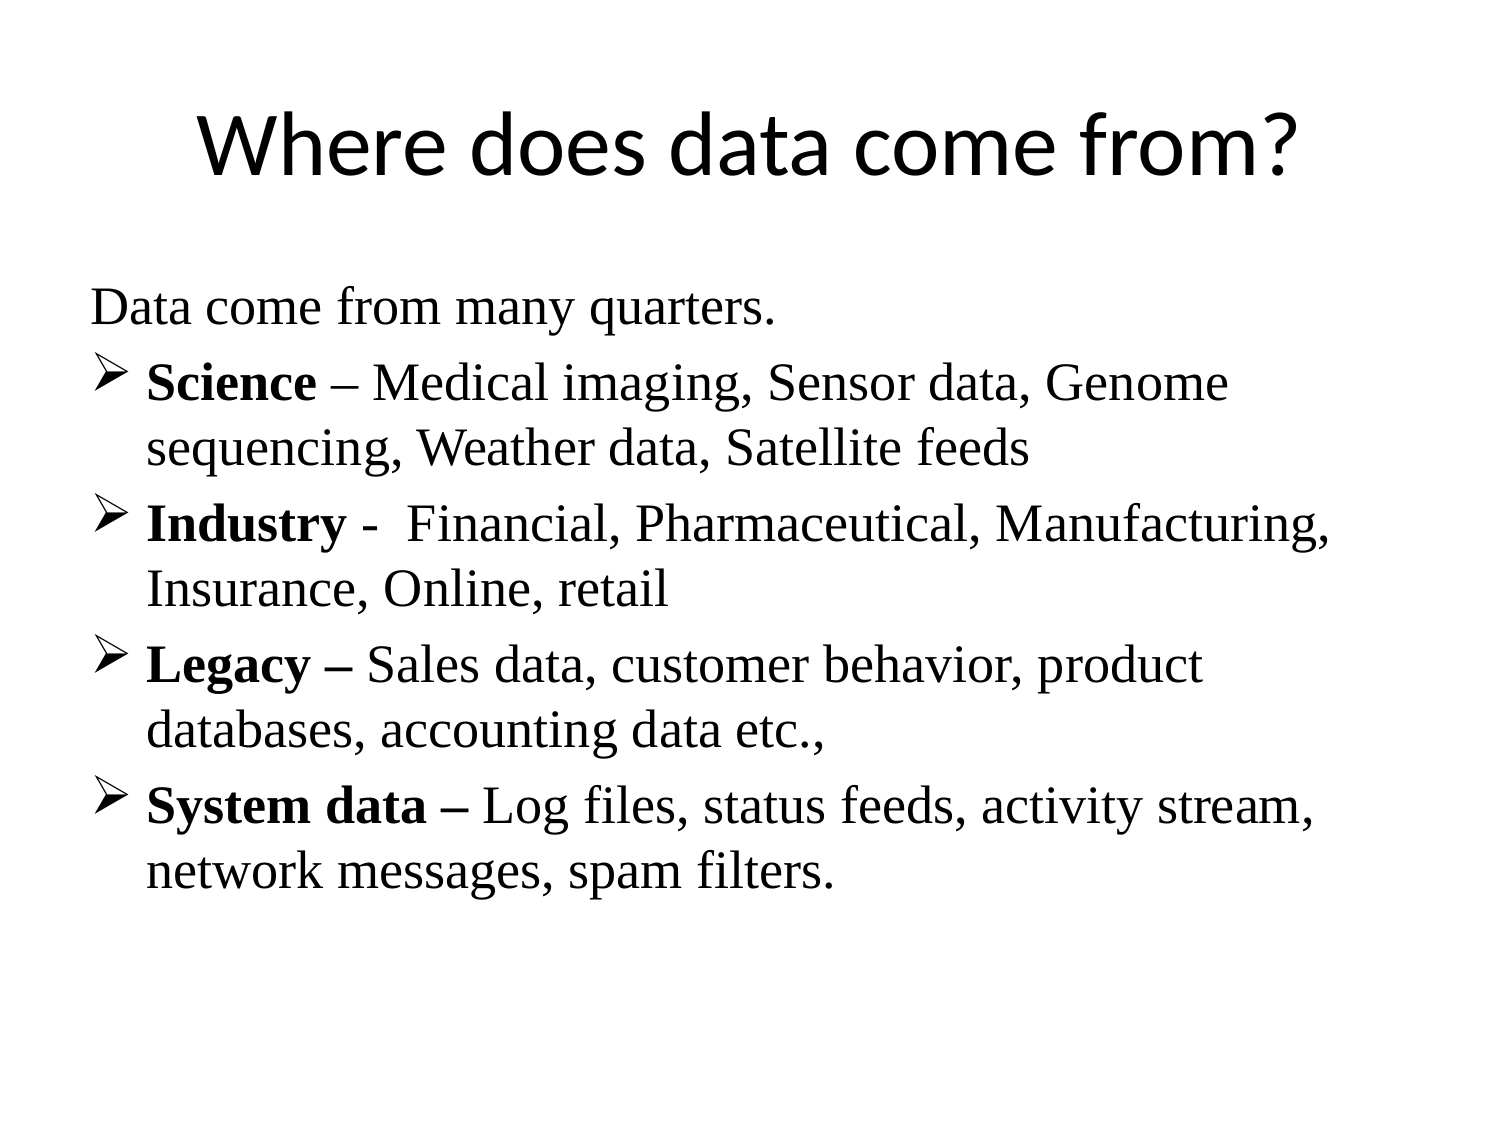

# Where does data come from?
Data come from many quarters.
Science – Medical imaging, Sensor data, Genome sequencing, Weather data, Satellite feeds
Industry -  Financial, Pharmaceutical, Manufacturing, Insurance, Online, retail
Legacy – Sales data, customer behavior, product databases, accounting data etc.,
System data – Log files, status feeds, activity stream, network messages, spam filters.